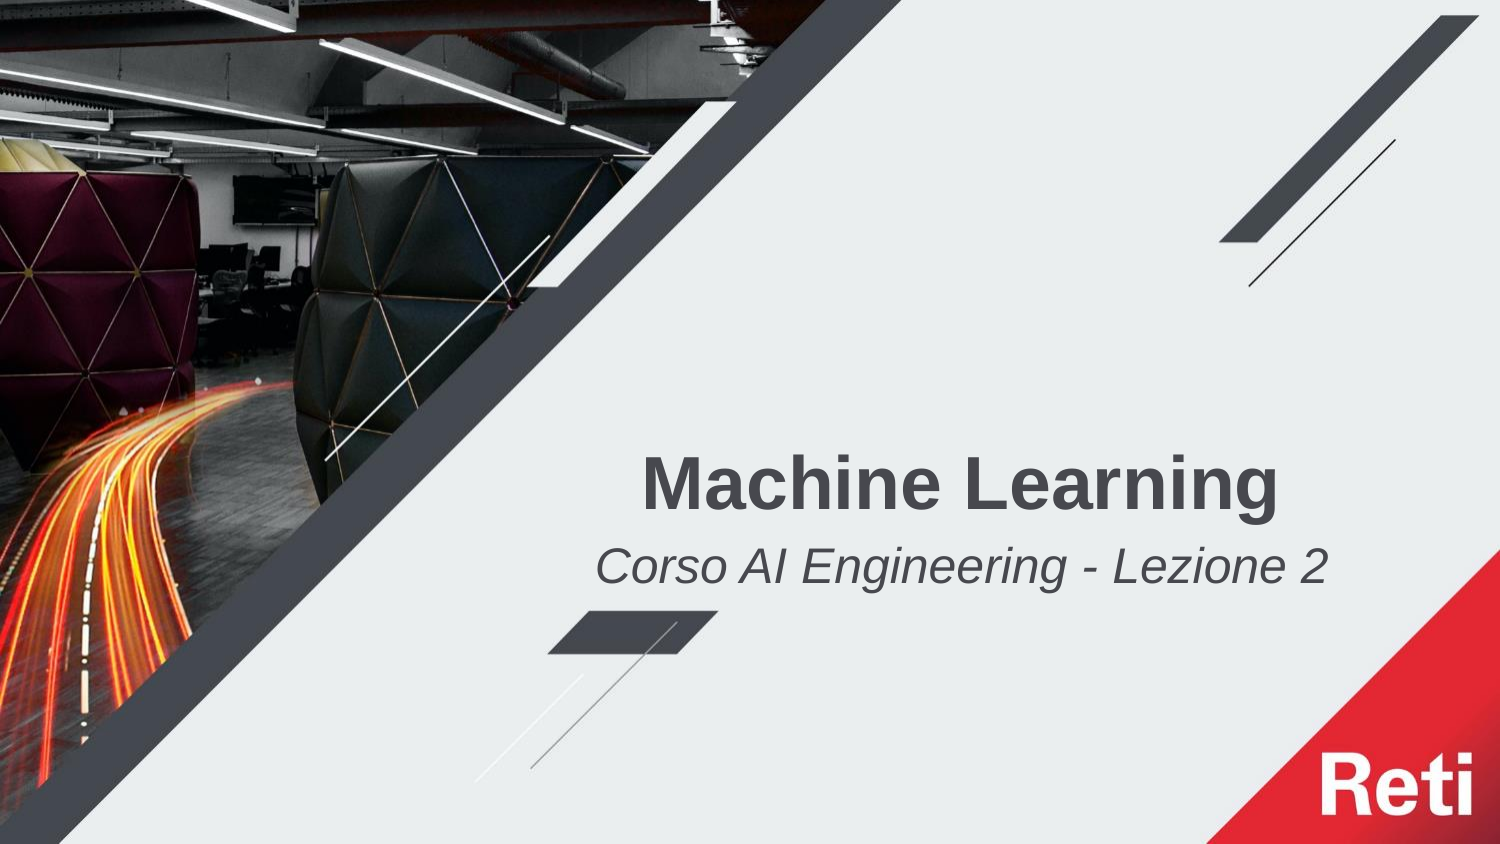

Machine Learning
Corso AI Engineering - Lezione 2